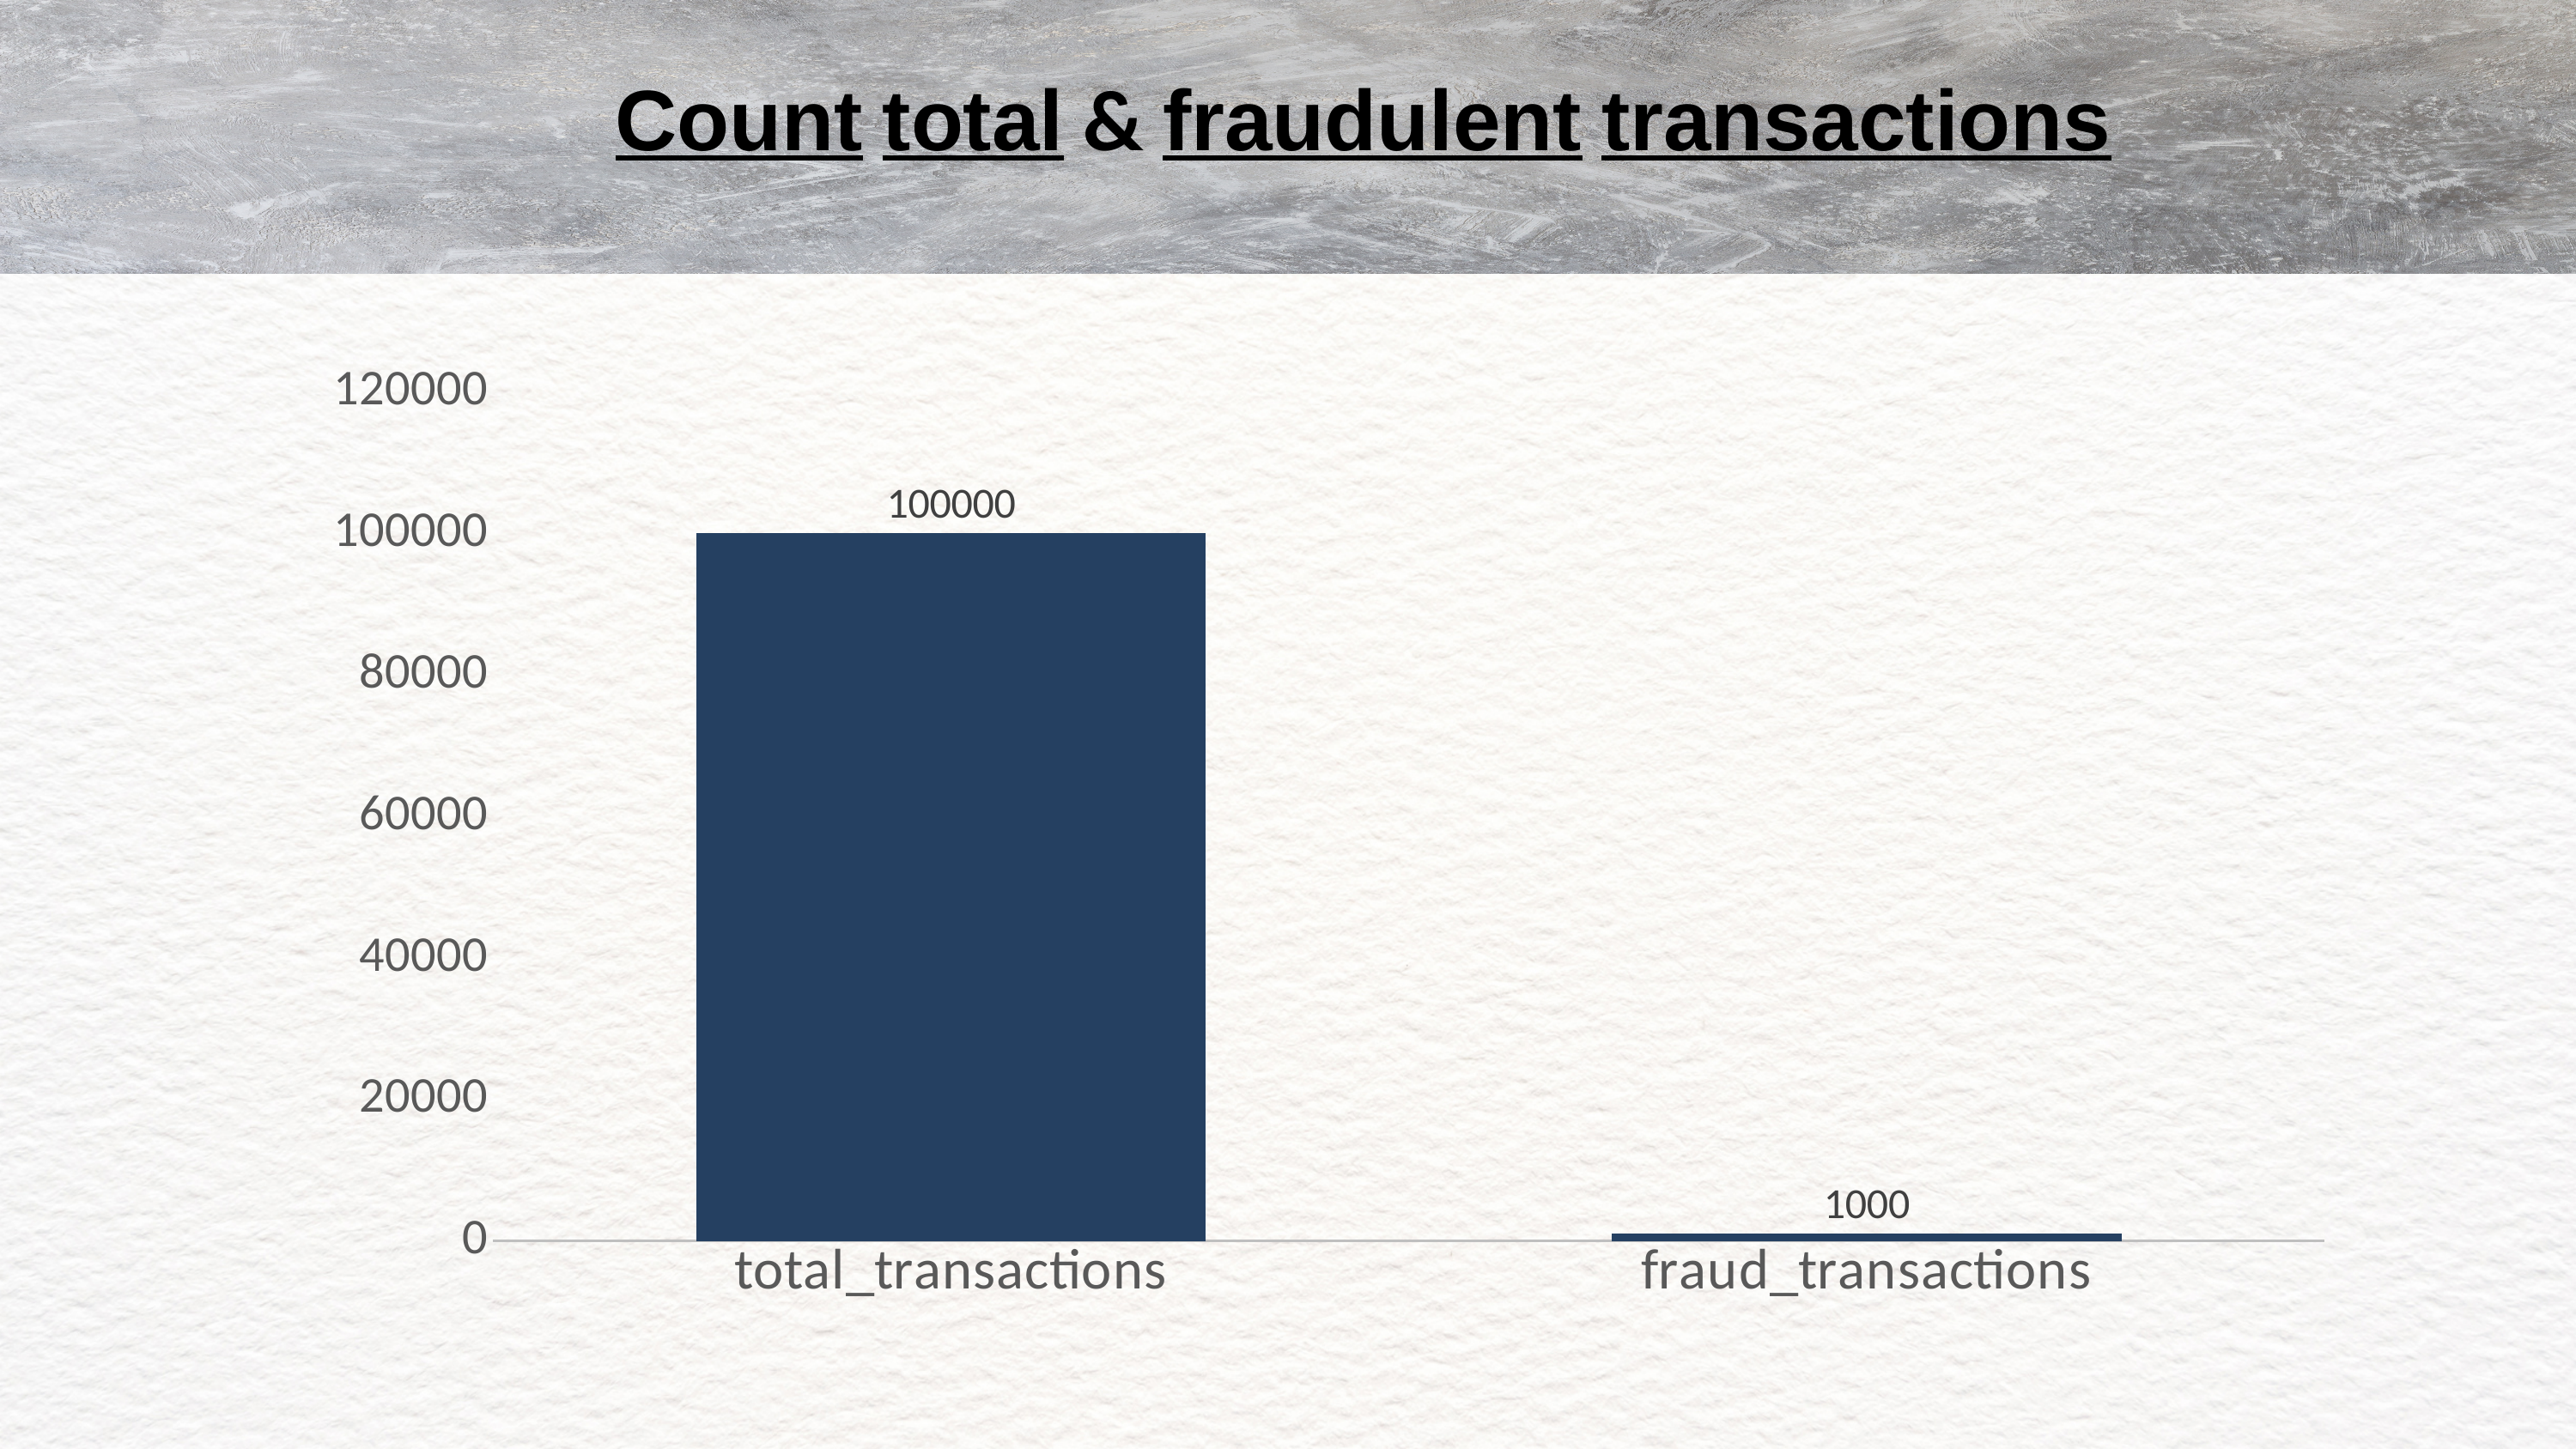

Count total & fraudulent transactions

### Chart

| Category |  |
|---|---|
| total_transactions | 100000.0 |
| fraud_transactions | 1000.0 |